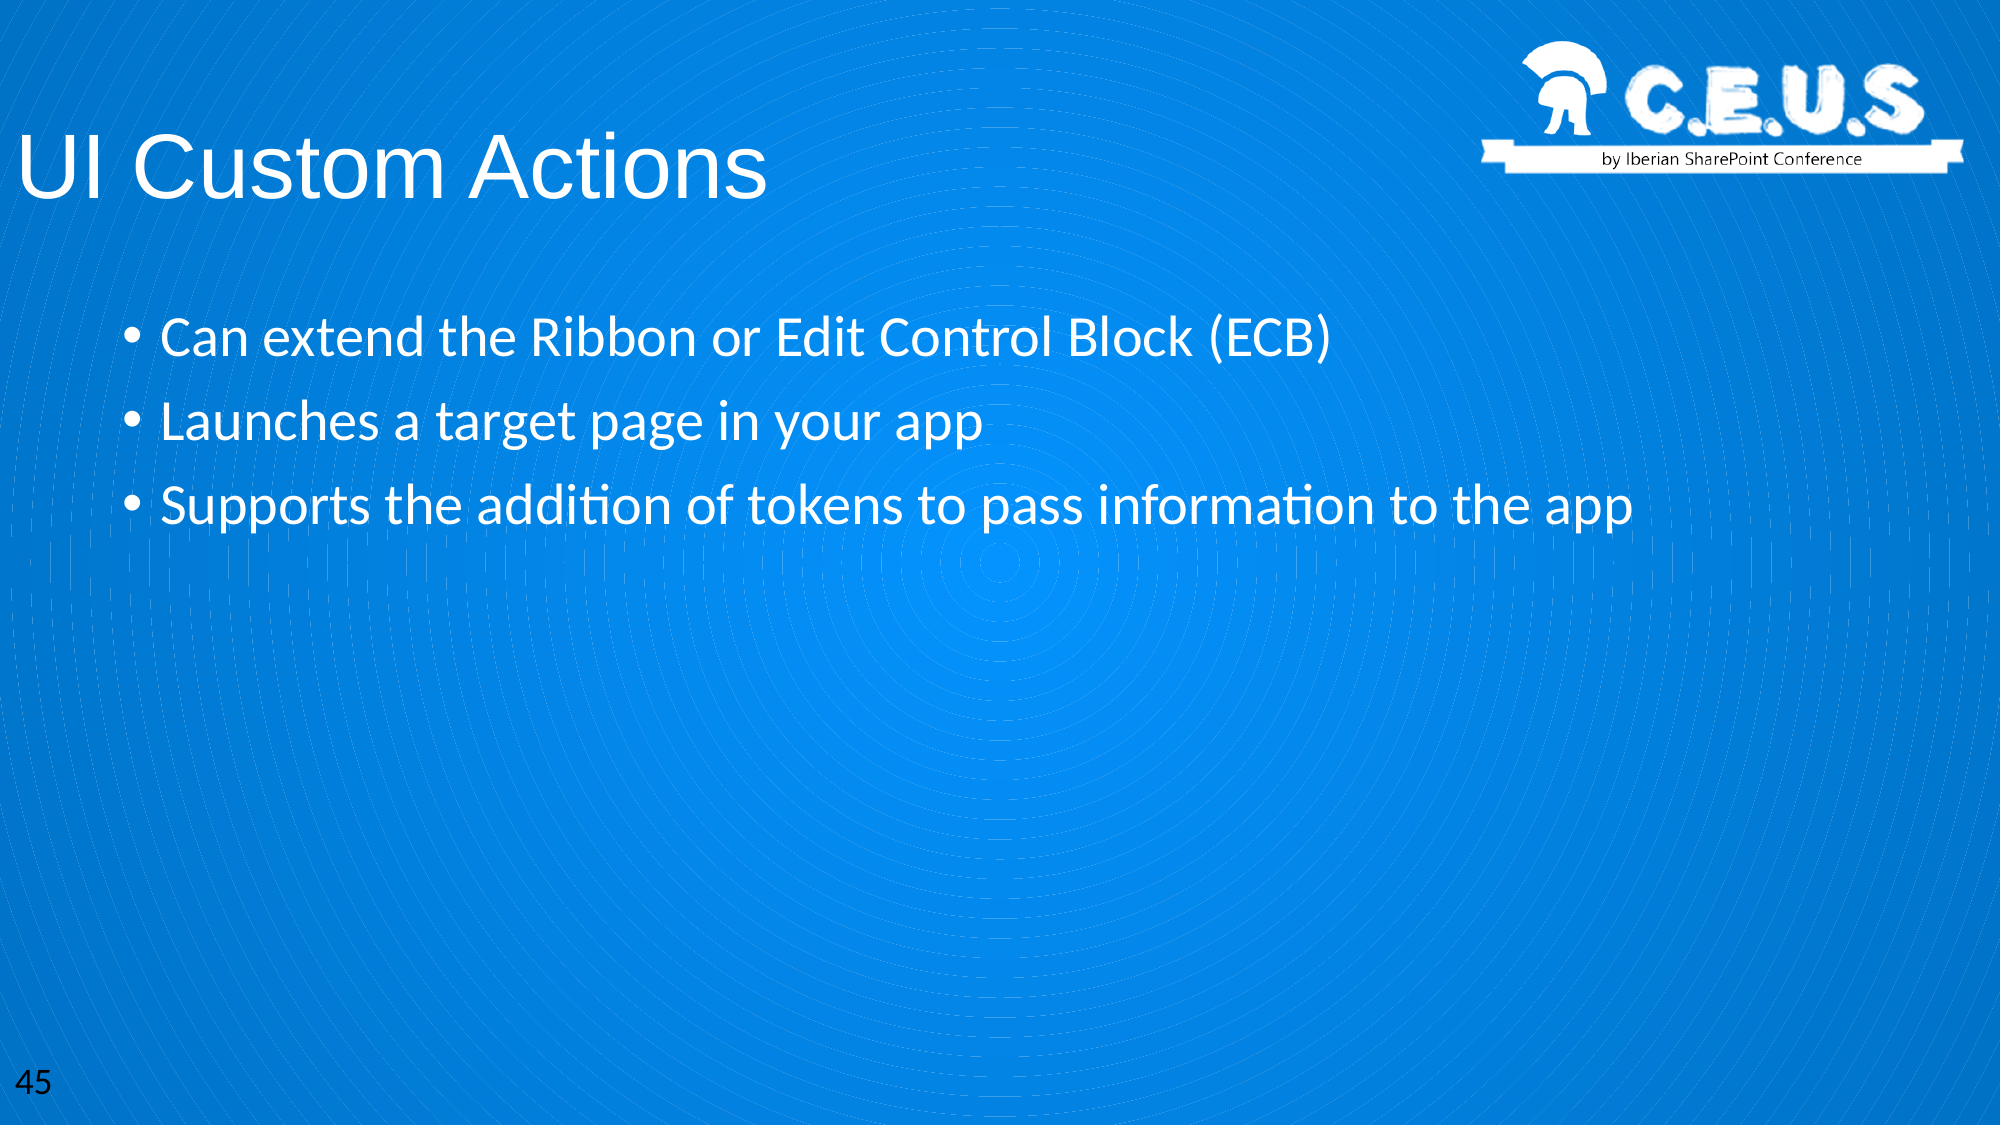

UI Custom Actions
Can extend the Ribbon or Edit Control Block (ECB)
Launches a target page in your app
Supports the addition of tokens to pass information to the app
45